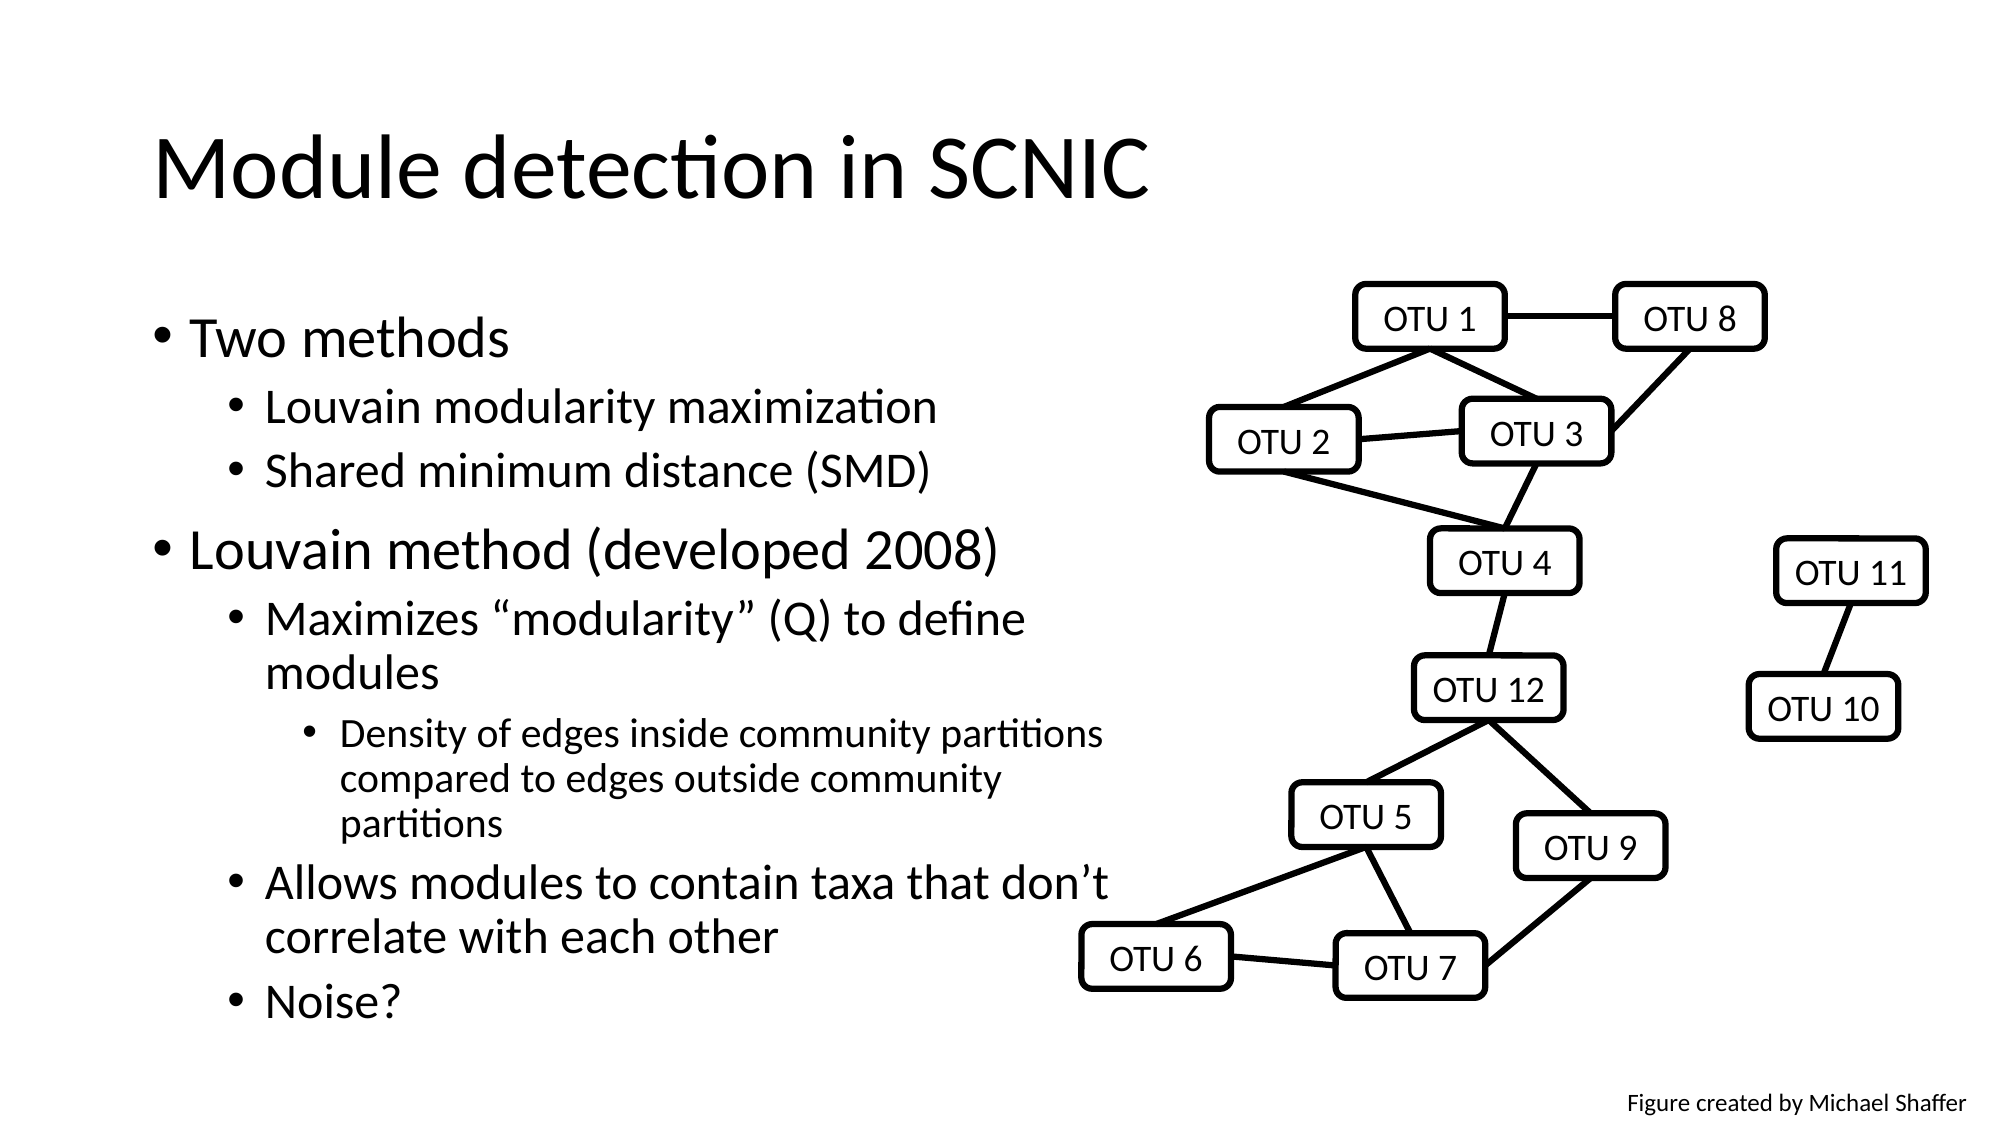

# Module detection in SCNIC
OTU 8
OTU 1
OTU 3
OTU 2
OTU 4
OTU 11
OTU 12
OTU 10
OTU 5
OTU 9
OTU 6
OTU 7
Two methods
Louvain modularity maximization
Shared minimum distance (SMD)
Louvain method (developed 2008)
Maximizes “modularity” (Q) to define modules
Density of edges inside community partitions compared to edges outside community partitions
Allows modules to contain taxa that don’t correlate with each other
Noise?

Figure created by Michael Shaffer